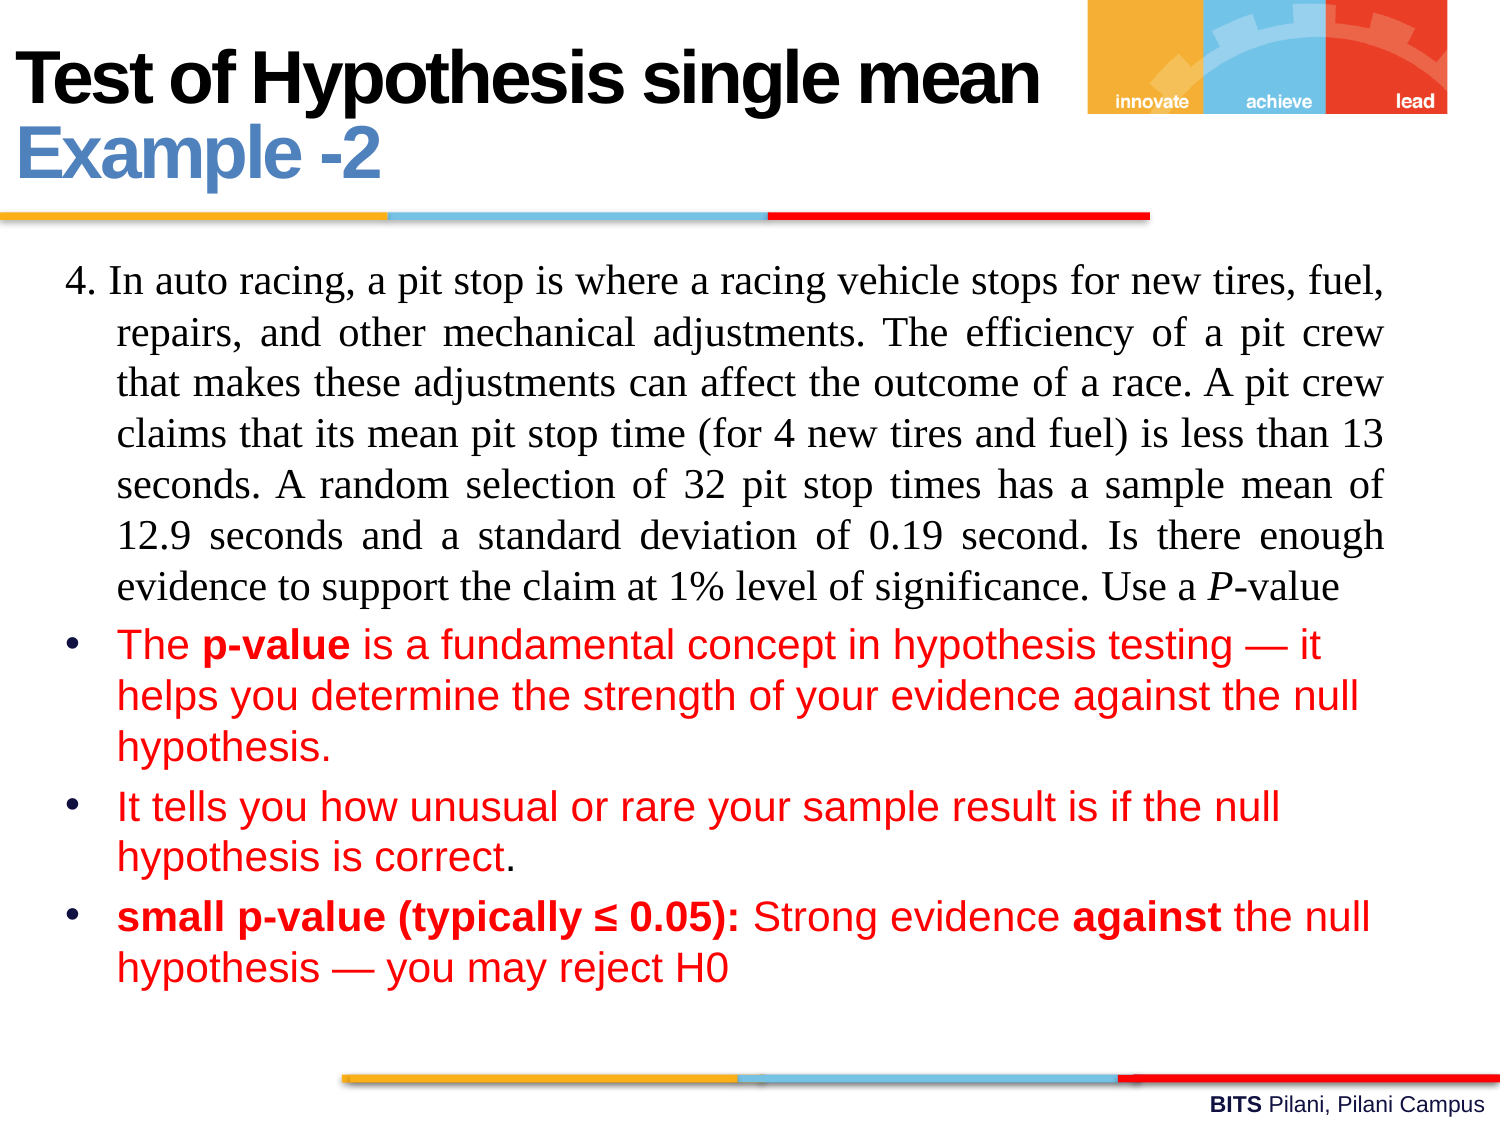

Test of Hypothesis single mean  Example -2
4. In auto racing, a pit stop is where a racing vehicle stops for new tires, fuel, repairs, and other mechanical adjustments. The efficiency of a pit crew that makes these adjustments can affect the outcome of a race. A pit crew claims that its mean pit stop time (for 4 new tires and fuel) is less than 13 seconds. A random selection of 32 pit stop times has a sample mean of 12.9 seconds and a standard deviation of 0.19 second. Is there enough evidence to support the claim at 1% level of significance. Use a P-value
	The p-value is a fundamental concept in hypothesis testing — it helps you determine the strength of your evidence against the null hypothesis.
	It tells you how unusual or rare your sample result is if the null hypothesis is correct.
small p-value (typically ≤ 0.05): Strong evidence against the null hypothesis — you may reject H0